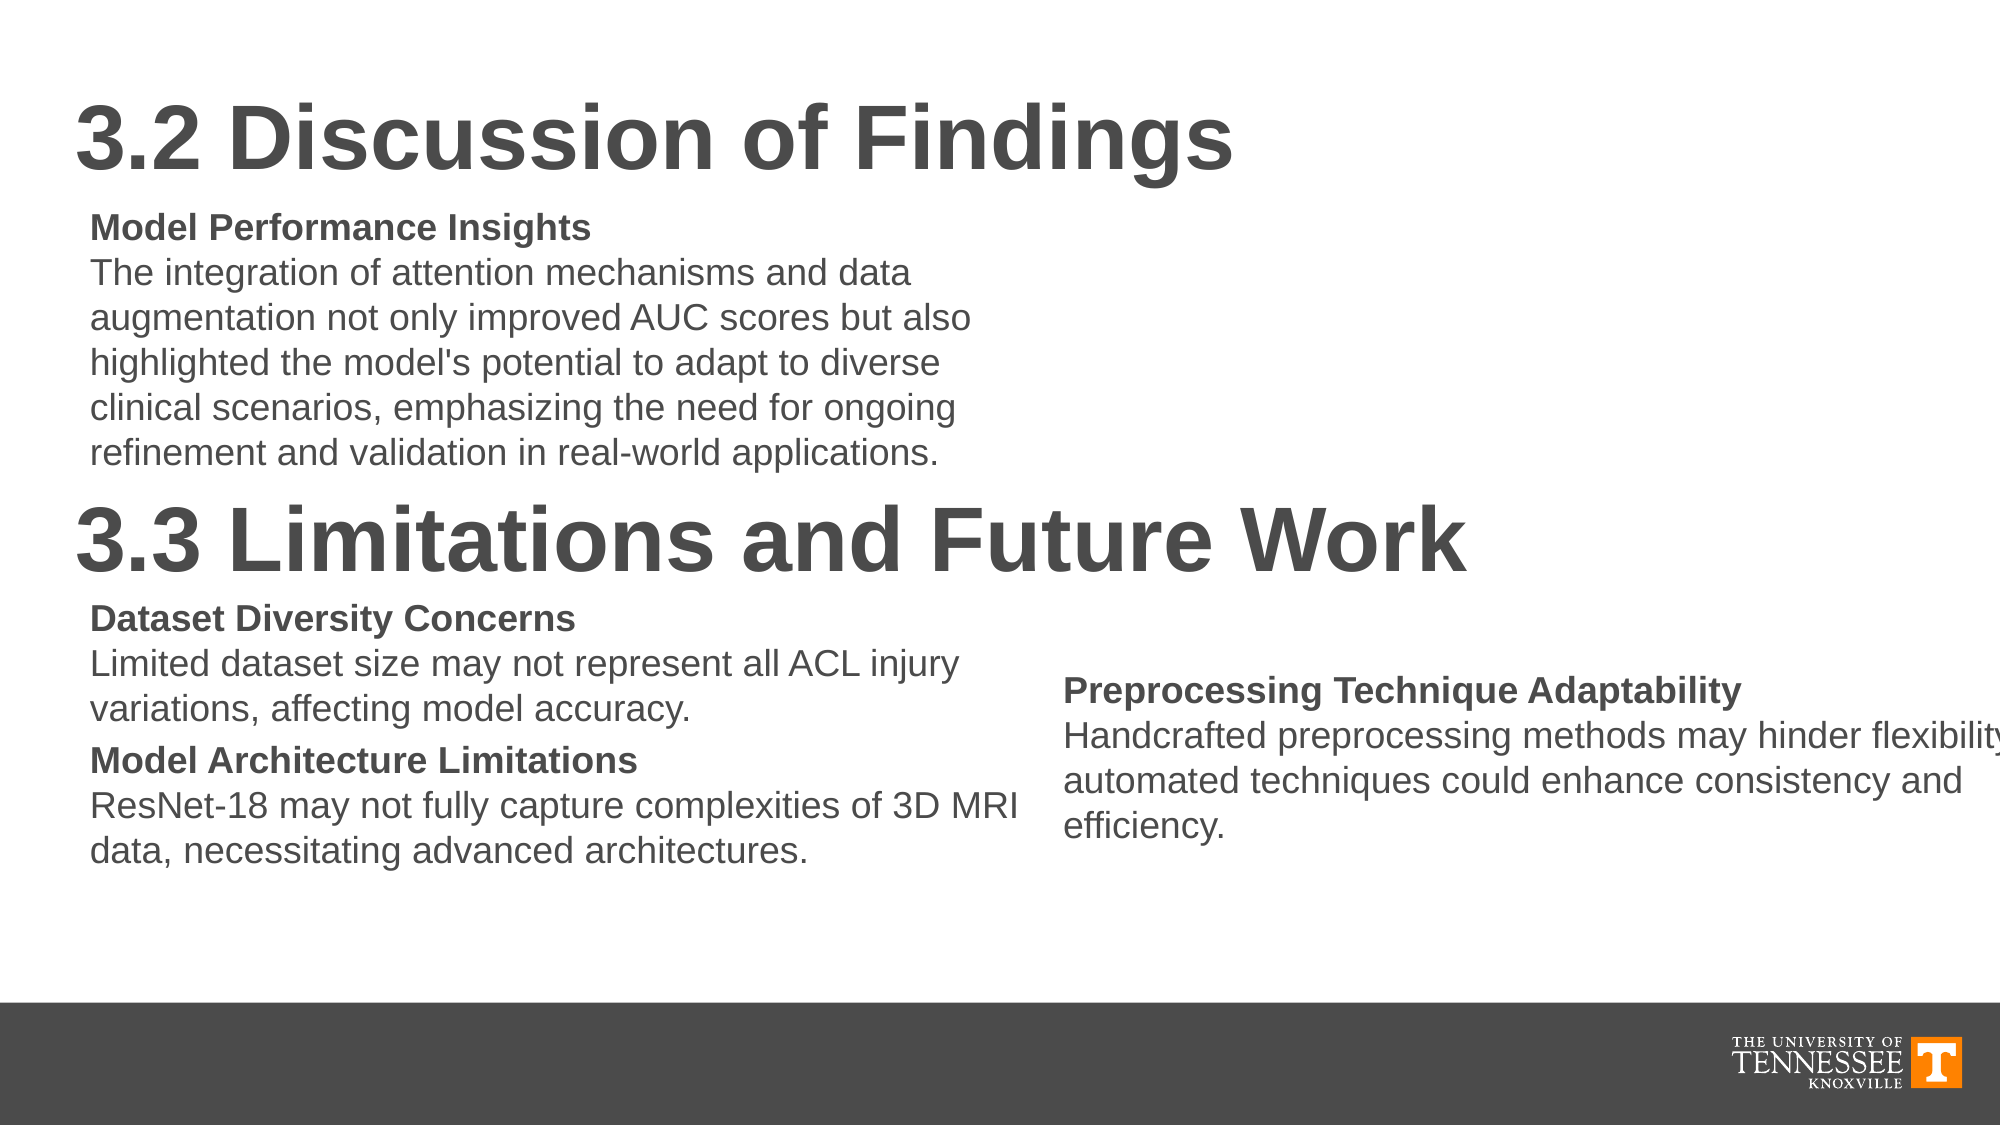

# 3.2 Discussion of Findings
Model Performance Insights
The integration of attention mechanisms and data augmentation not only improved AUC scores but also highlighted the model's potential to adapt to diverse clinical scenarios, emphasizing the need for ongoing refinement and validation in real-world applications.
3.3 Limitations and Future Work
Dataset Diversity Concerns
Limited dataset size may not represent all ACL injury variations, affecting model accuracy.
Preprocessing Technique Adaptability
Handcrafted preprocessing methods may hinder flexibility; automated techniques could enhance consistency and efficiency.
Model Architecture Limitations
ResNet-18 may not fully capture complexities of 3D MRI data, necessitating advanced architectures.